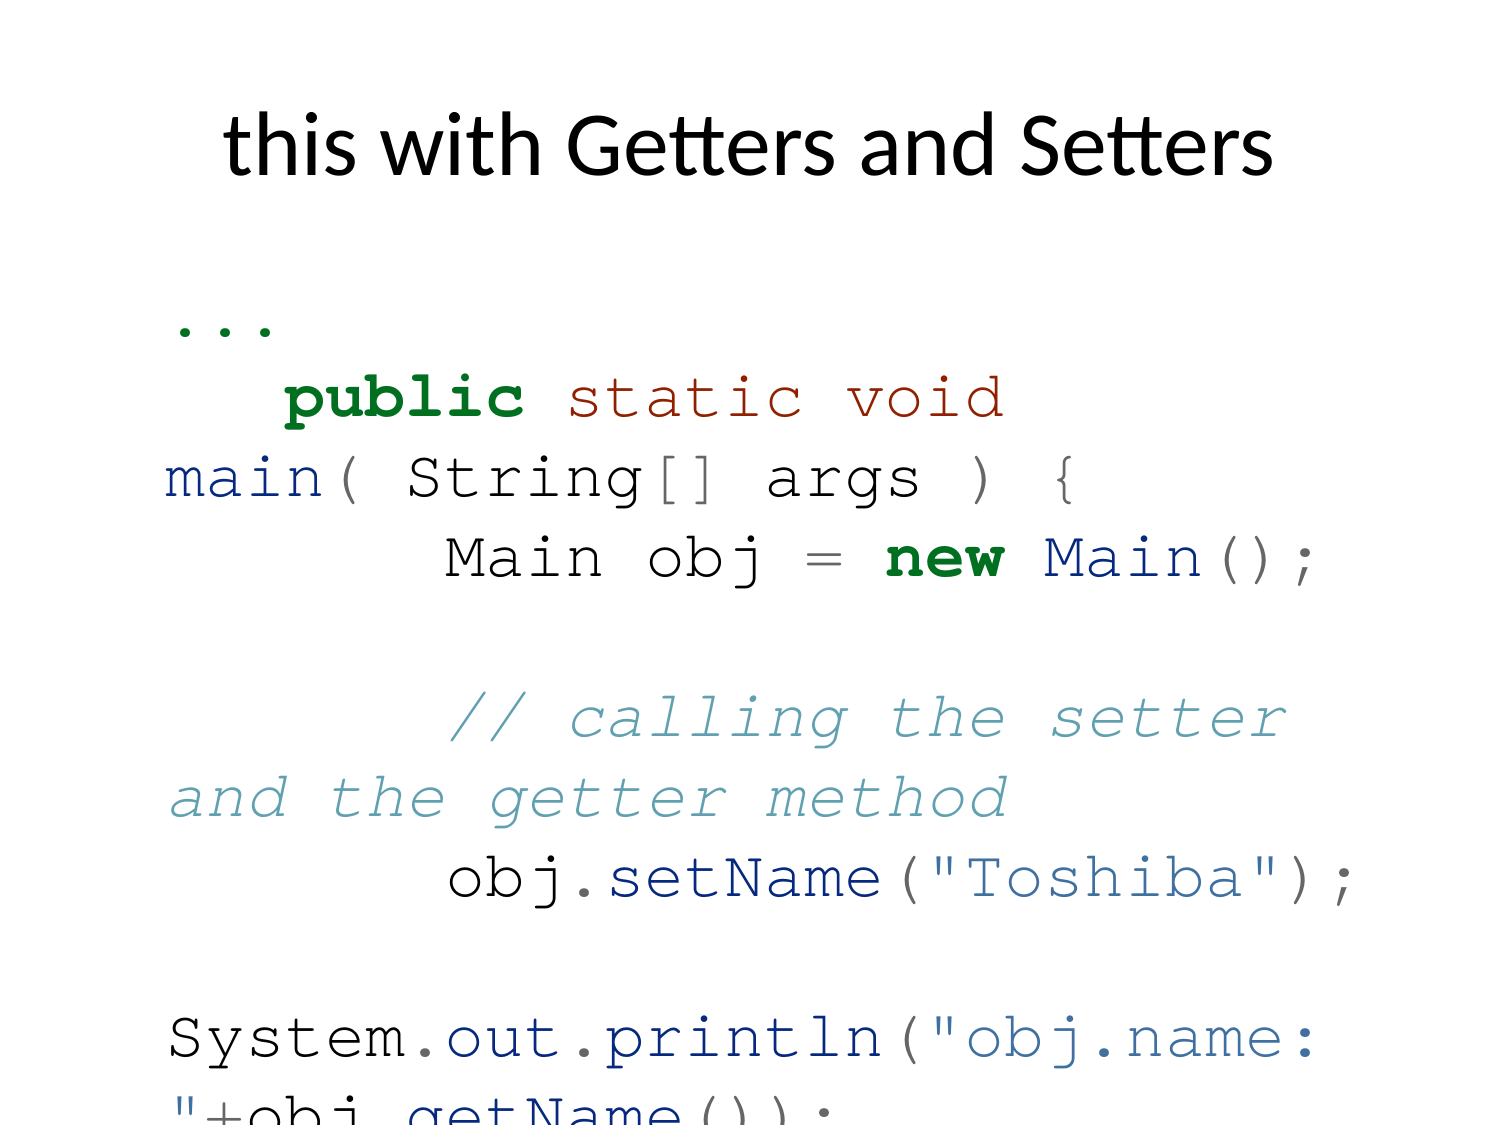

# this with Getters and Setters
...
   public static void main( String[] args ) {
       Main obj = new Main();
       // calling the setter and the getter method
       obj.setName("Toshiba");
       System.out.println("obj.name: "+obj.getName());
   }
}